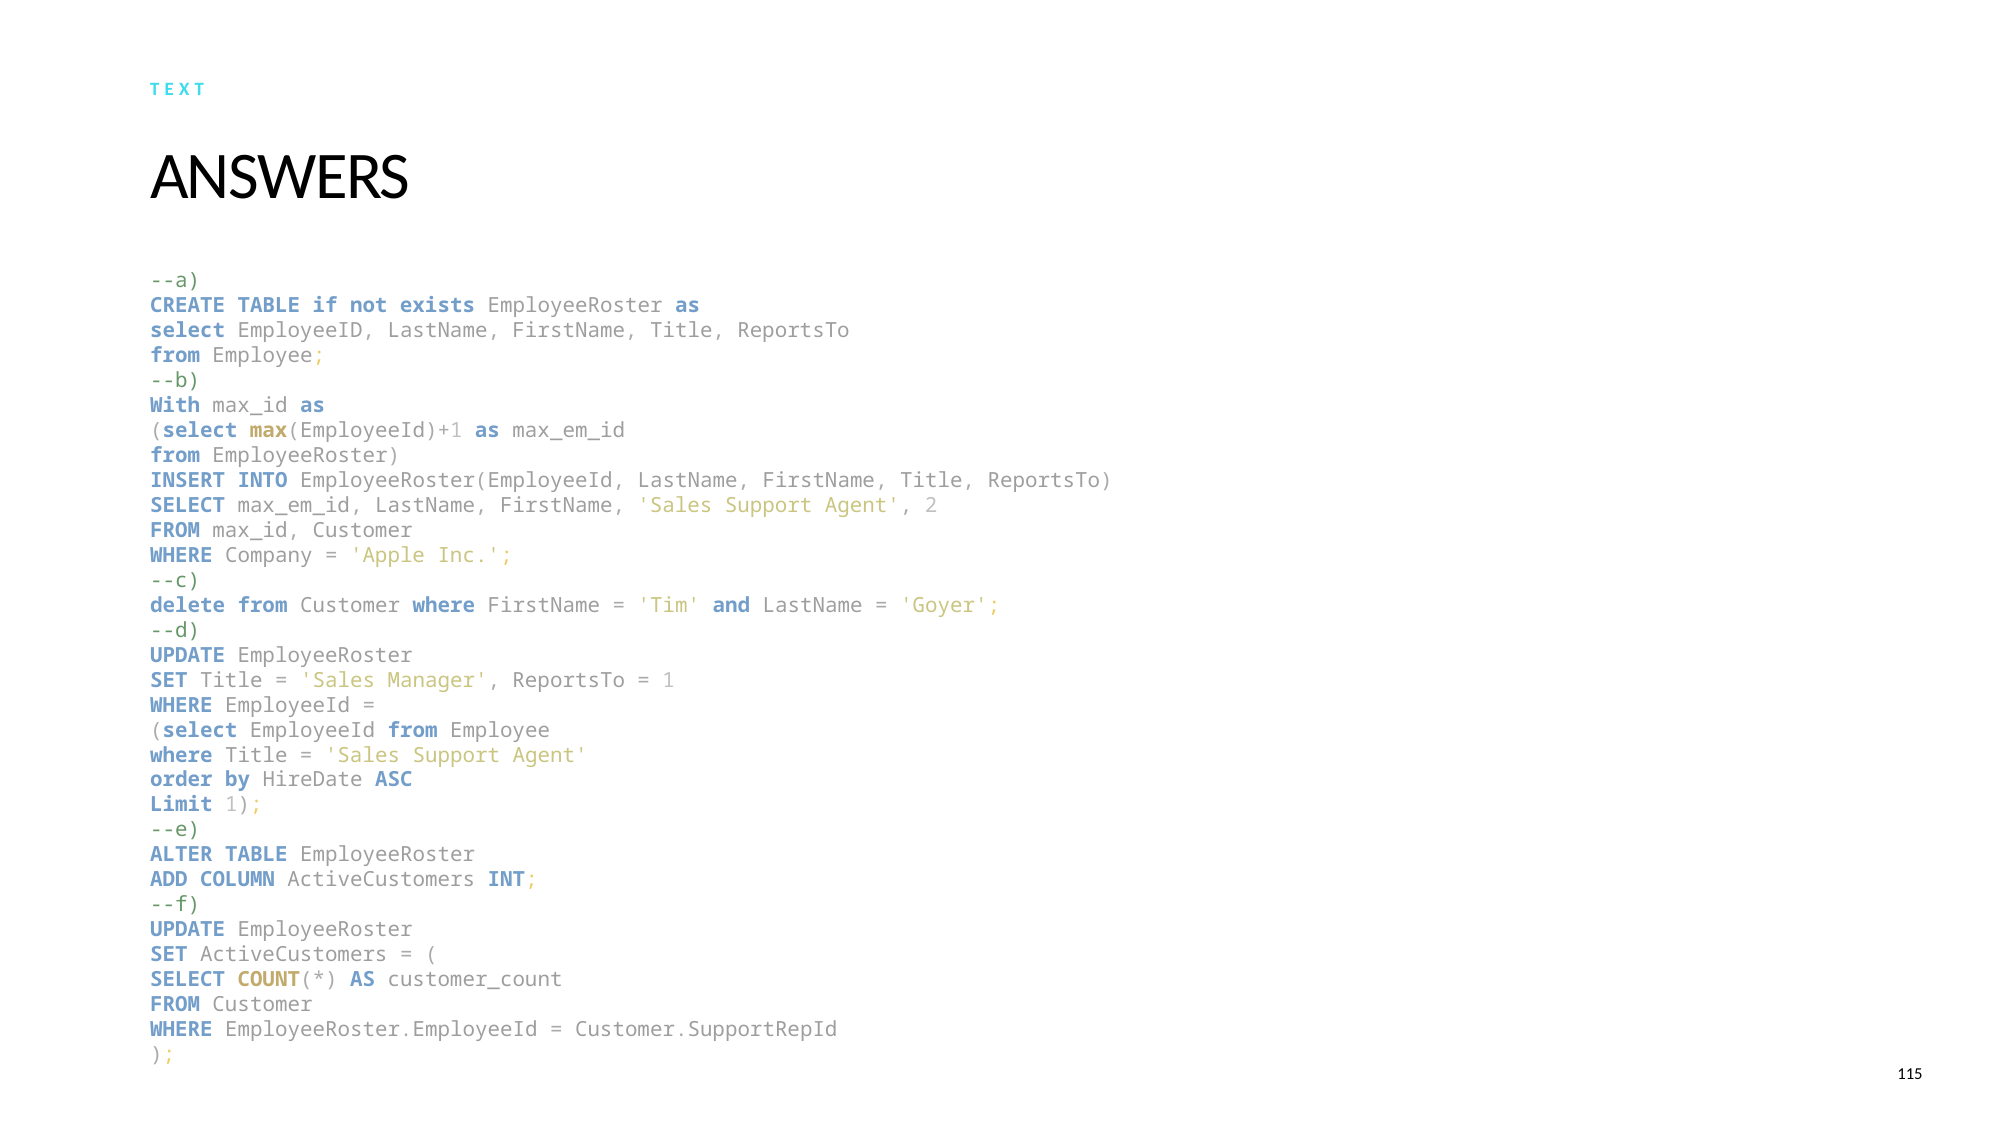

text
# ANSWERS
--a)
CREATE TABLE if not exists EmployeeRoster as
select EmployeeID, LastName, FirstName, Title, ReportsTo
from Employee;
--b)
With max_id as
(select max(EmployeeId)+1 as max_em_id
from EmployeeRoster)
INSERT INTO EmployeeRoster(EmployeeId, LastName, FirstName, Title, ReportsTo)
SELECT max_em_id, LastName, FirstName, 'Sales Support Agent', 2
FROM max_id, Customer
WHERE Company = 'Apple Inc.';
--c)
delete from Customer where FirstName = 'Tim' and LastName = 'Goyer';
--d)
UPDATE EmployeeRoster
SET Title = 'Sales Manager', ReportsTo = 1
WHERE EmployeeId =
(select EmployeeId from Employee
where Title = 'Sales Support Agent'
order by HireDate ASC
Limit 1);
--e)
ALTER TABLE EmployeeRoster
ADD COLUMN ActiveCustomers INT;
--f)
UPDATE EmployeeRoster
SET ActiveCustomers = (
SELECT COUNT(*) AS customer_count
FROM Customer
WHERE EmployeeRoster.EmployeeId = Customer.SupportRepId
);